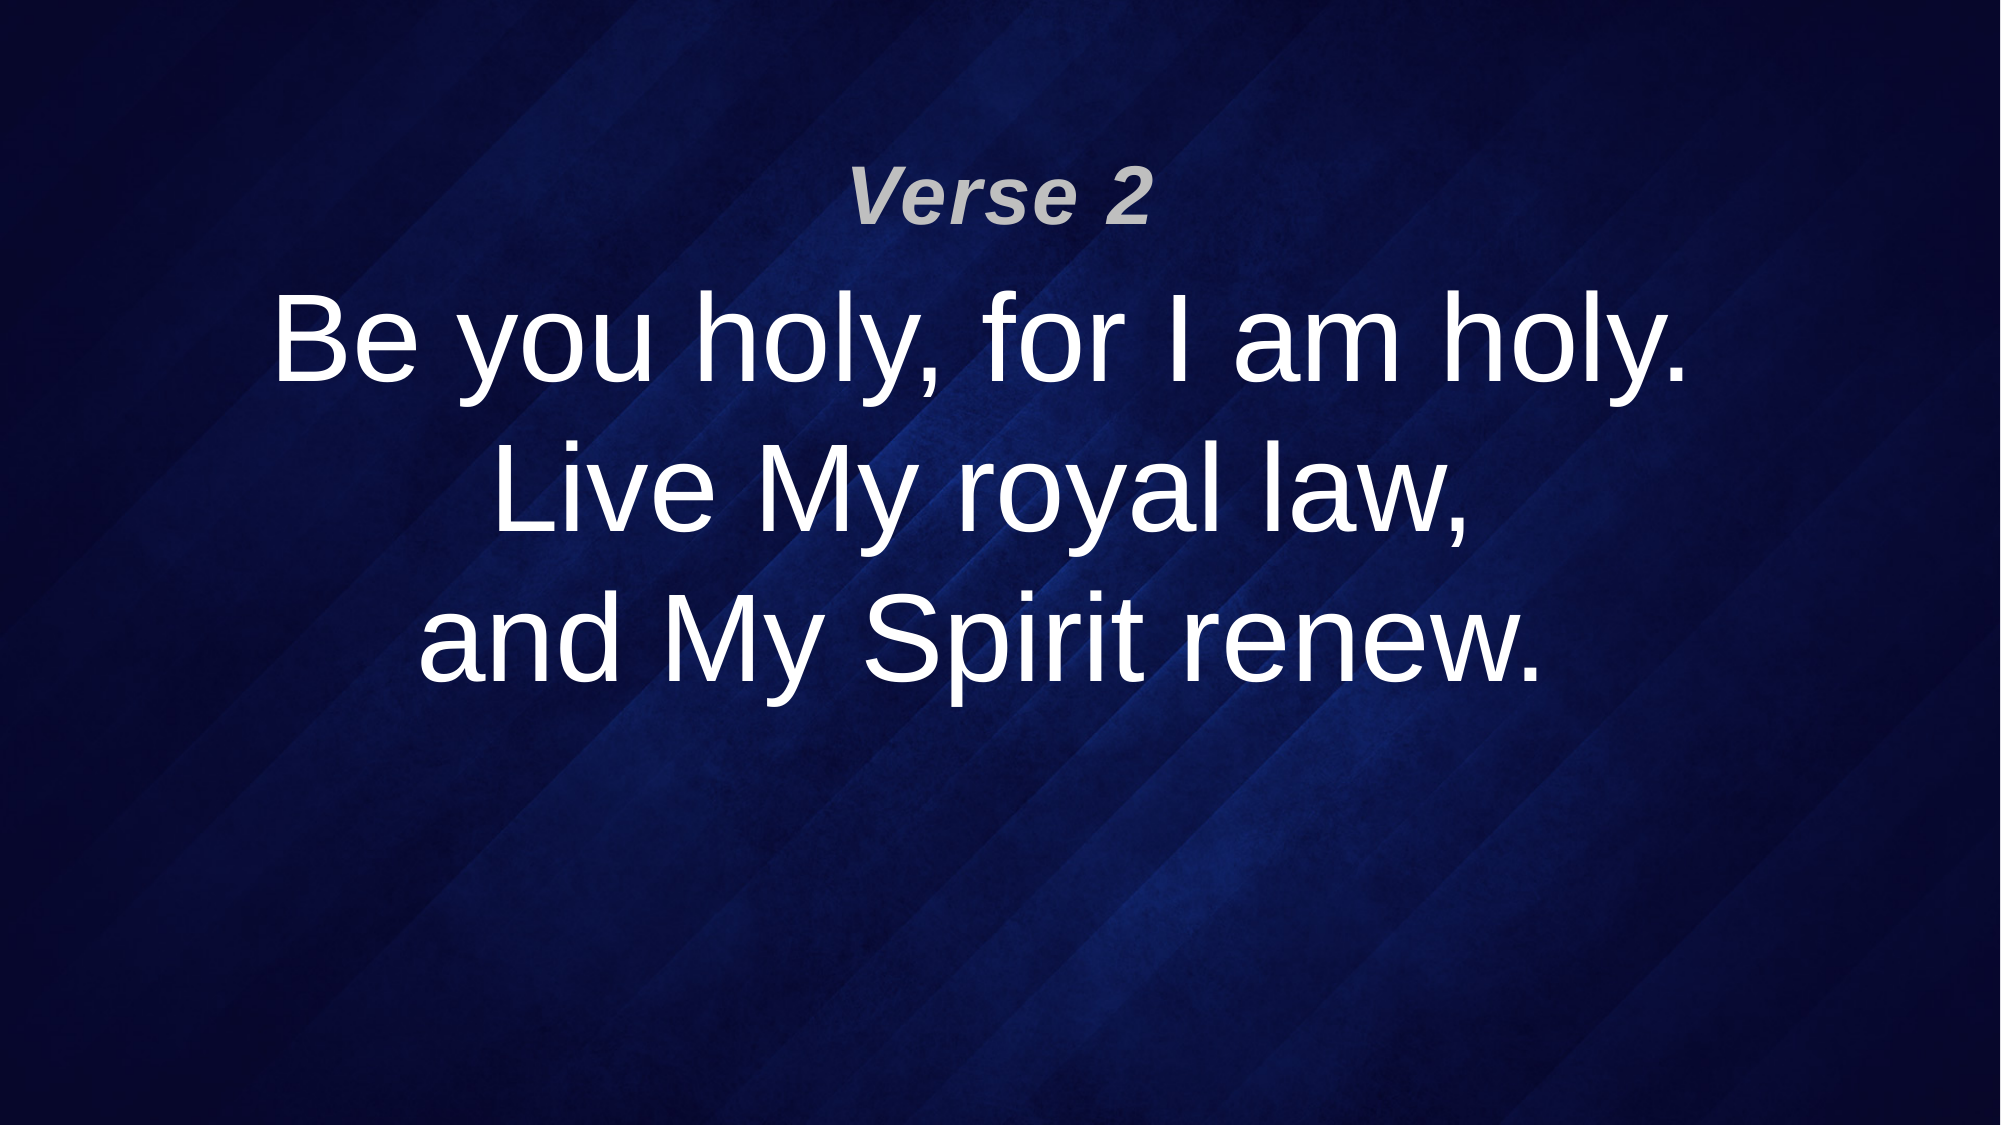

Verse 2
# Be you holy, for I am holy. Live My royal law, and My Spirit renew.